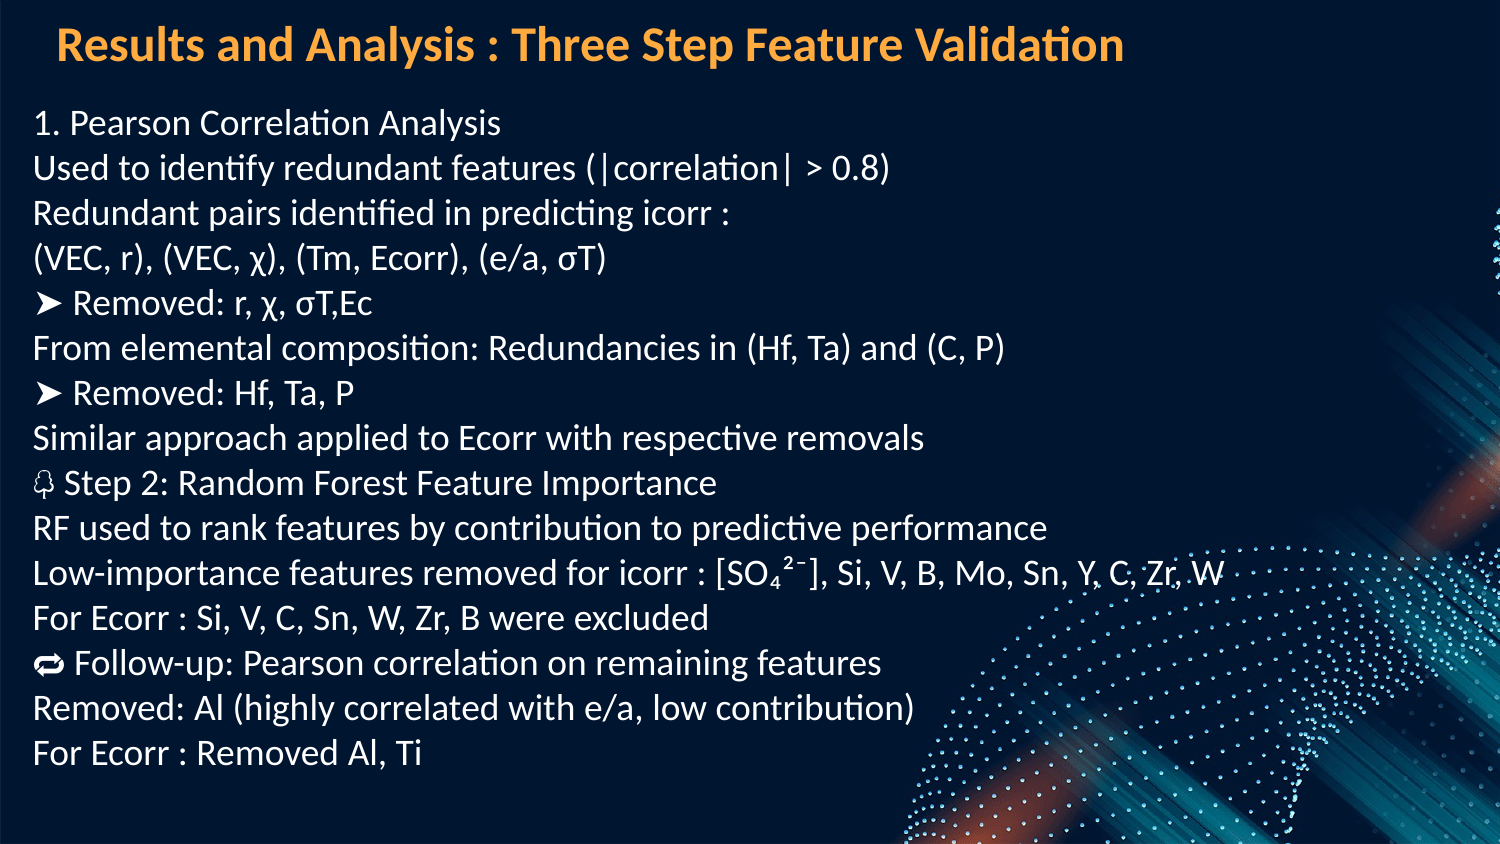

Results and Analysis : Three Step Feature Validation
1. Pearson Correlation Analysis
Used to identify redundant features (|correlation| > 0.8)
Redundant pairs identified in predicting icorr :
(VEC, r), (VEC, χ), (Tm, Ecorr), (e/a, σT)
➤ Removed: r, χ, σT,Ec
From elemental composition: Redundancies in (Hf, Ta) and (C, P)
➤ Removed: Hf, Ta, P
Similar approach applied to Ecorr with respective removals
🌳 Step 2: Random Forest Feature Importance
RF used to rank features by contribution to predictive performance
Low-importance features removed for icorr : [SO₄²⁻], Si, V, B, Mo, Sn, Y, C, Zr, W
For Ecorr : Si, V, C, Sn, W, Zr, B were excluded
🔁 Follow-up: Pearson correlation on remaining features
Removed: Al (highly correlated with e/a, low contribution)
For Ecorr : Removed Al, Ti